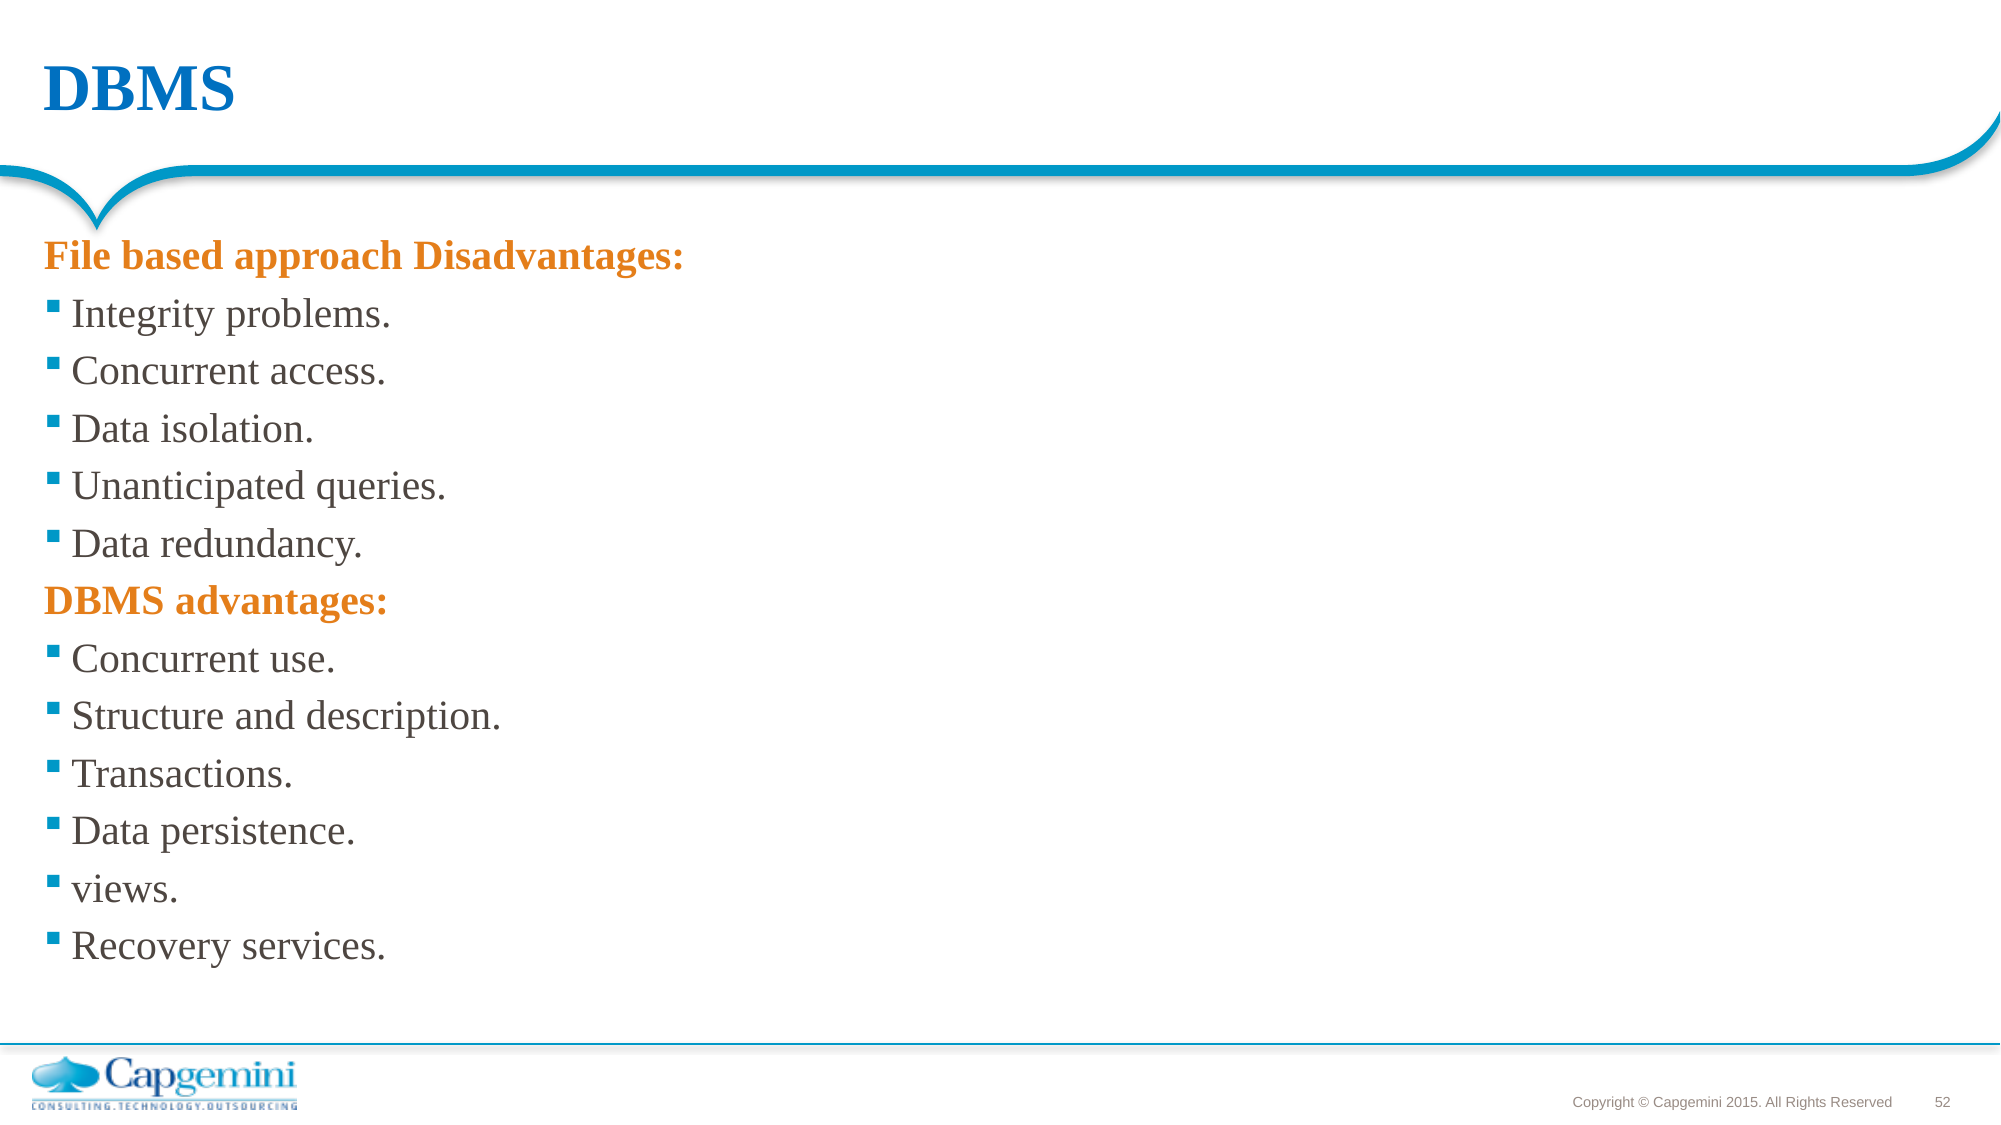

DBMS
File based approach Disadvantages:
Integrity problems.
Concurrent access.
Data isolation.
Unanticipated queries.
Data redundancy.
DBMS advantages:
Concurrent use.
Structure and description.
Transactions.
Data persistence.
views.
Recovery services.